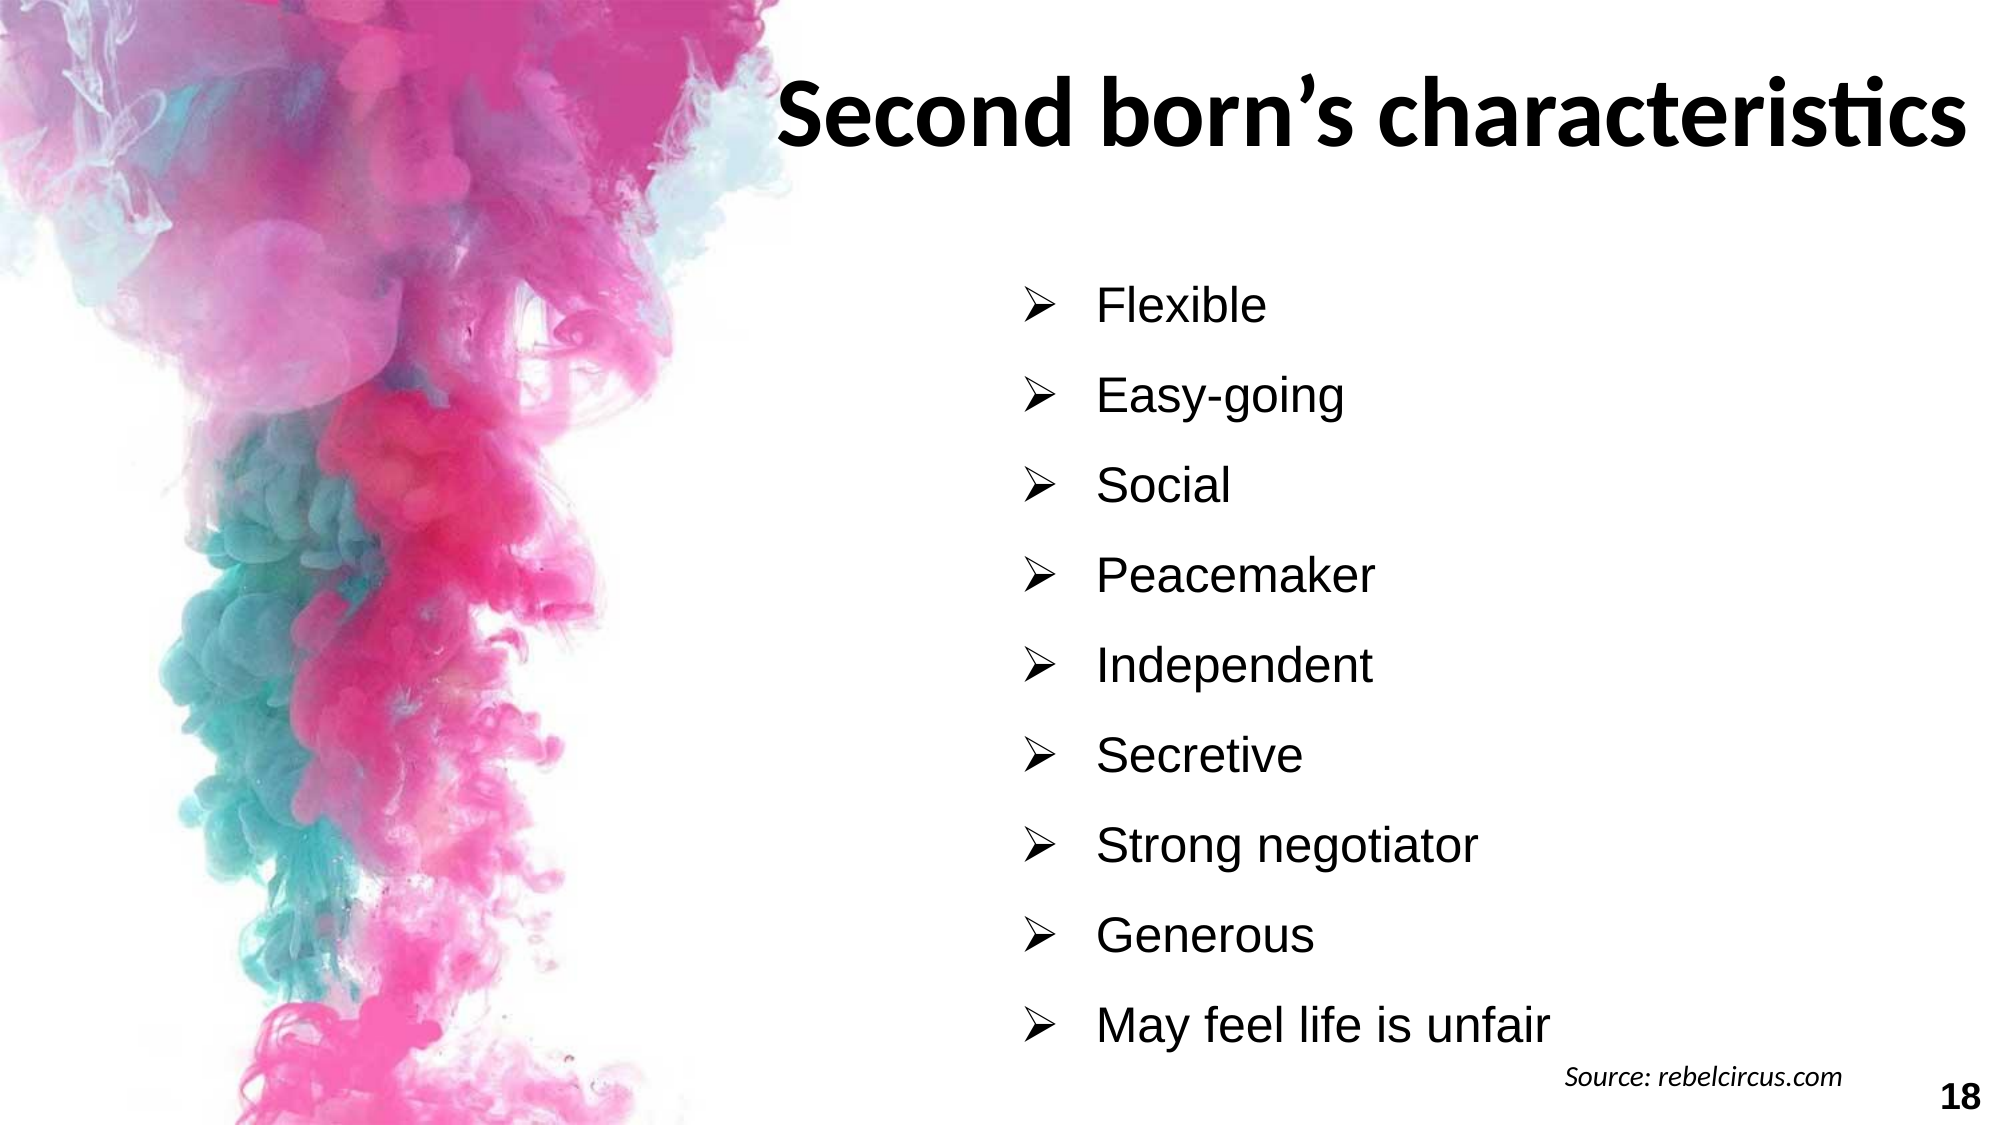

Second born’s characteristics
Flexible
Easy-going
Social
Peacemaker
Independent
Secretive
Strong negotiator
Generous
May feel life is unfair
Source: rebelcircus.com
18